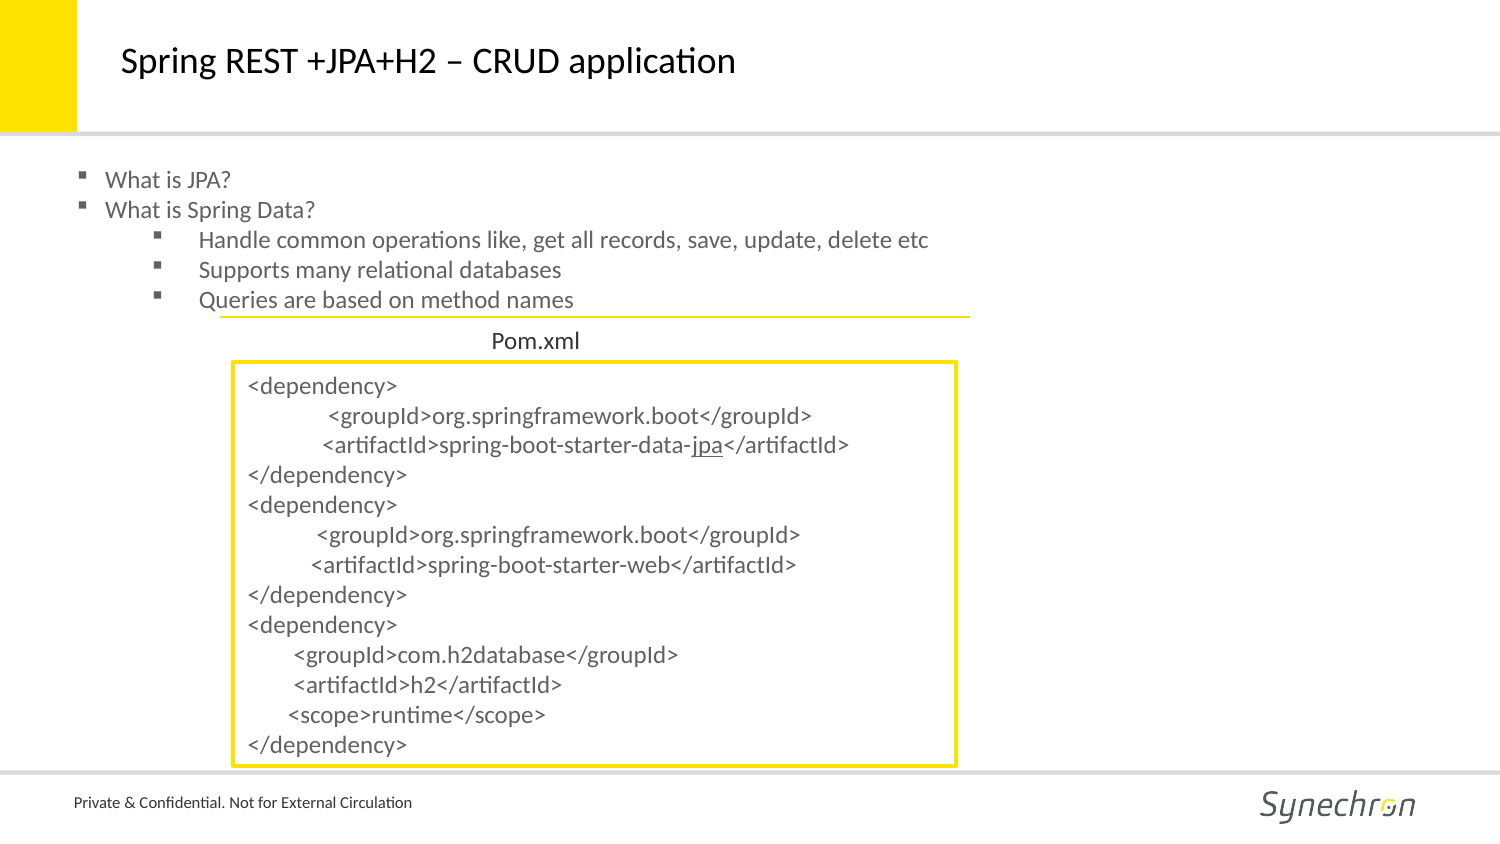

Spring REST +JPA+H2 – CRUD application
What is JPA?
What is Spring Data?
Handle common operations like, get all records, save, update, delete etc
Supports many relational databases
Queries are based on method names
Pom.xml
<dependency>
              <groupId>org.springframework.boot</groupId>
             <artifactId>spring-boot-starter-data-jpa</artifactId>
</dependency>
<dependency>
            <groupId>org.springframework.boot</groupId>
           <artifactId>spring-boot-starter-web</artifactId>
</dependency>
<dependency>
        <groupId>com.h2database</groupId>
        <artifactId>h2</artifactId>
       <scope>runtime</scope>
</dependency>